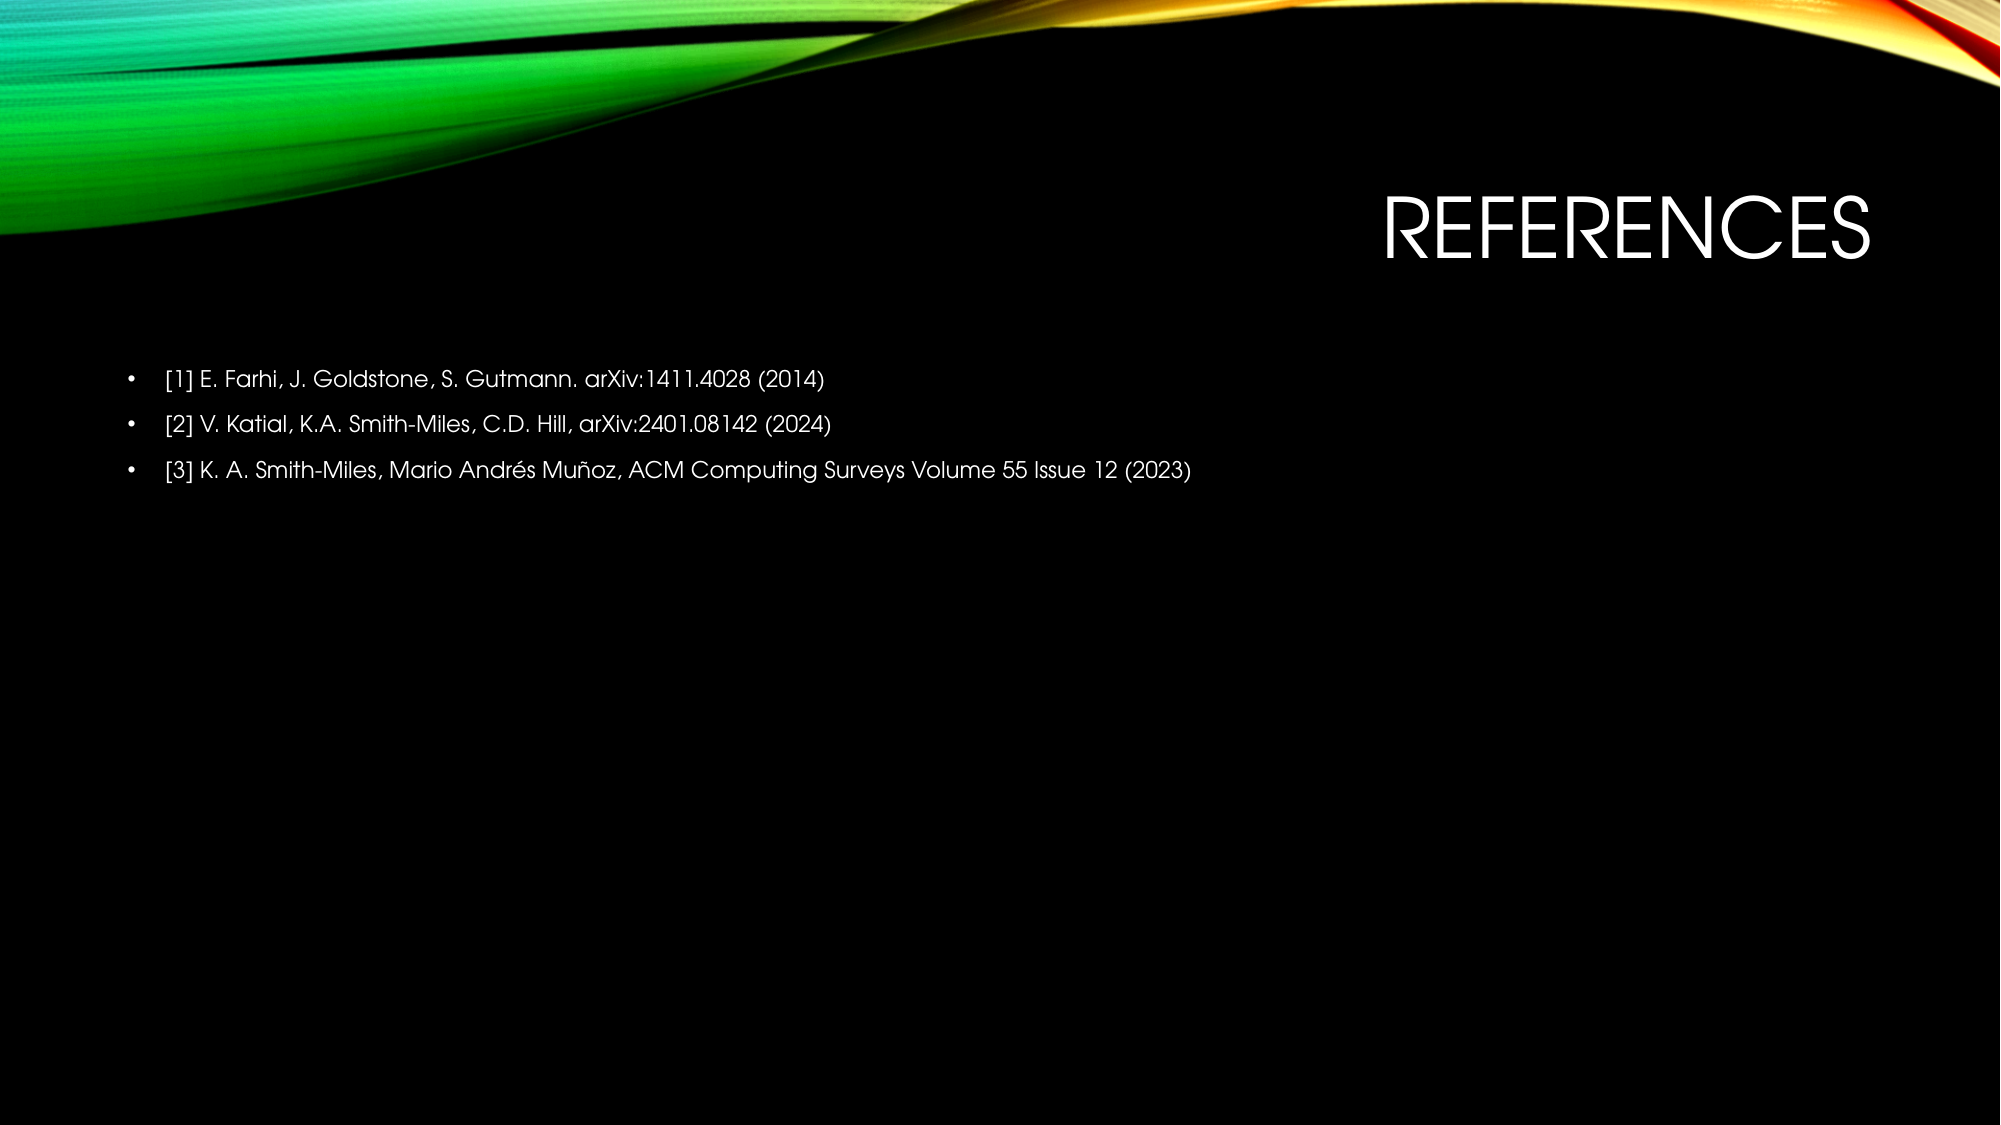

# References
[1] E. Farhi, J. Goldstone, S. Gutmann. arXiv:1411.4028 (2014)
[2] V. Katial, K.A. Smith-Miles, C.D. Hill, arXiv:2401.08142 (2024)
[3] K. A. Smith-Miles, Mario Andrés Muñoz, ACM Computing Surveys Volume 55 Issue 12 (2023)